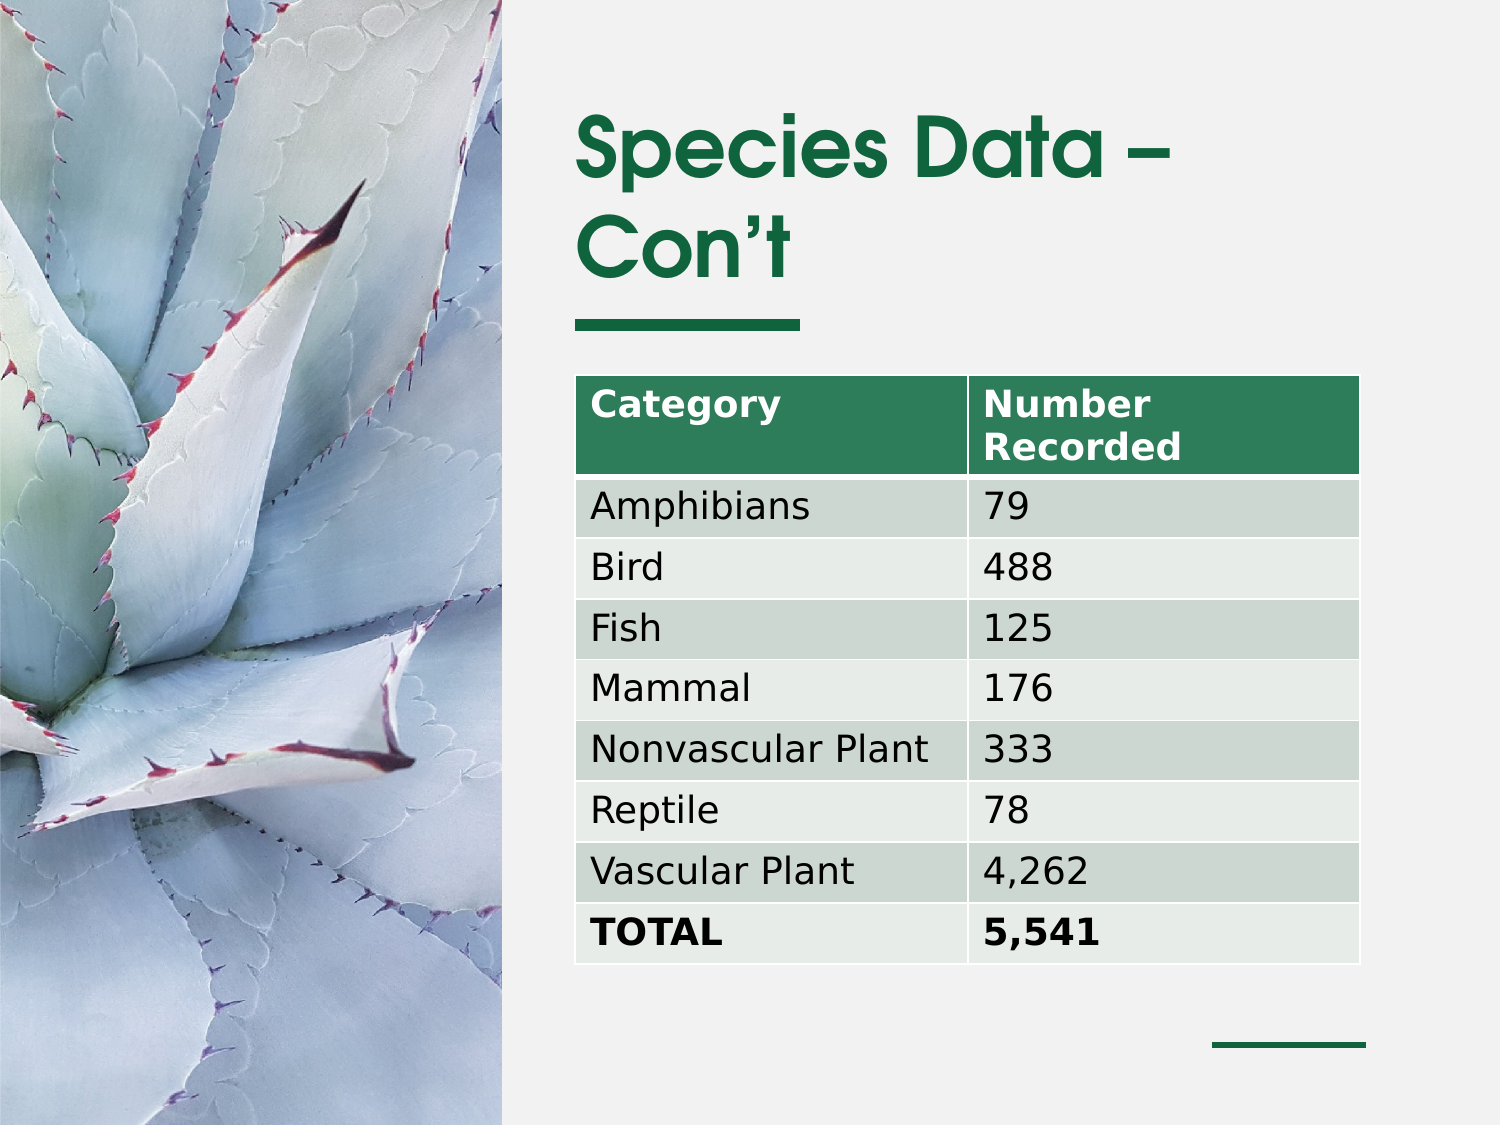

# Species Data – Con’t
| Category | Number Recorded |
| --- | --- |
| Amphibians | 79 |
| Bird | 488 |
| Fish | 125 |
| Mammal | 176 |
| Nonvascular Plant | 333 |
| Reptile | 78 |
| Vascular Plant | 4,262 |
| TOTAL | 5,541 |